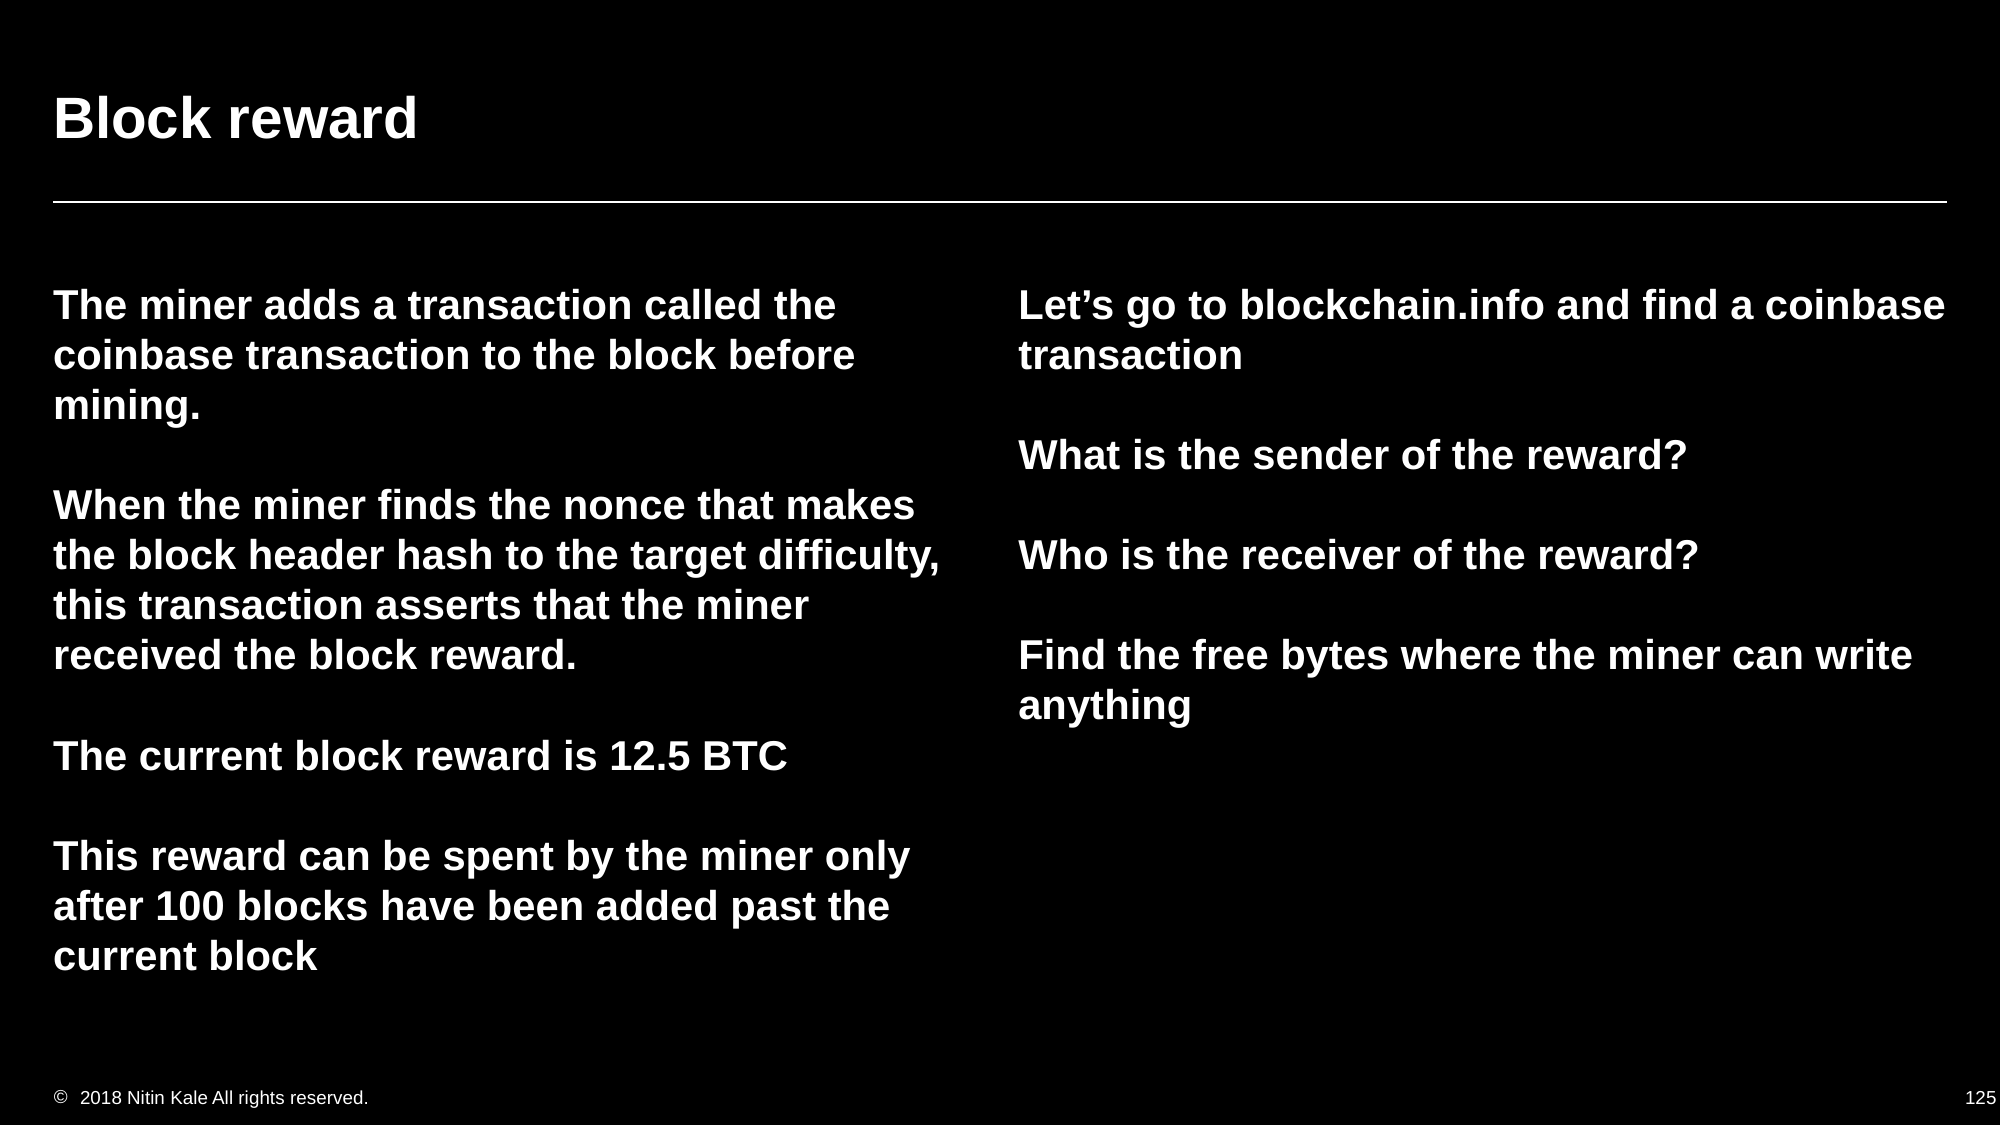

# Block reward
The miner adds a transaction called the coinbase transaction to the block before mining.
When the miner finds the nonce that makes the block header hash to the target difficulty, this transaction asserts that the miner received the block reward.
The current block reward is 12.5 BTC
This reward can be spent by the miner only after 100 blocks have been added past the current block
Let’s go to blockchain.info and find a coinbase transaction
What is the sender of the reward?
Who is the receiver of the reward?
Find the free bytes where the miner can write anything